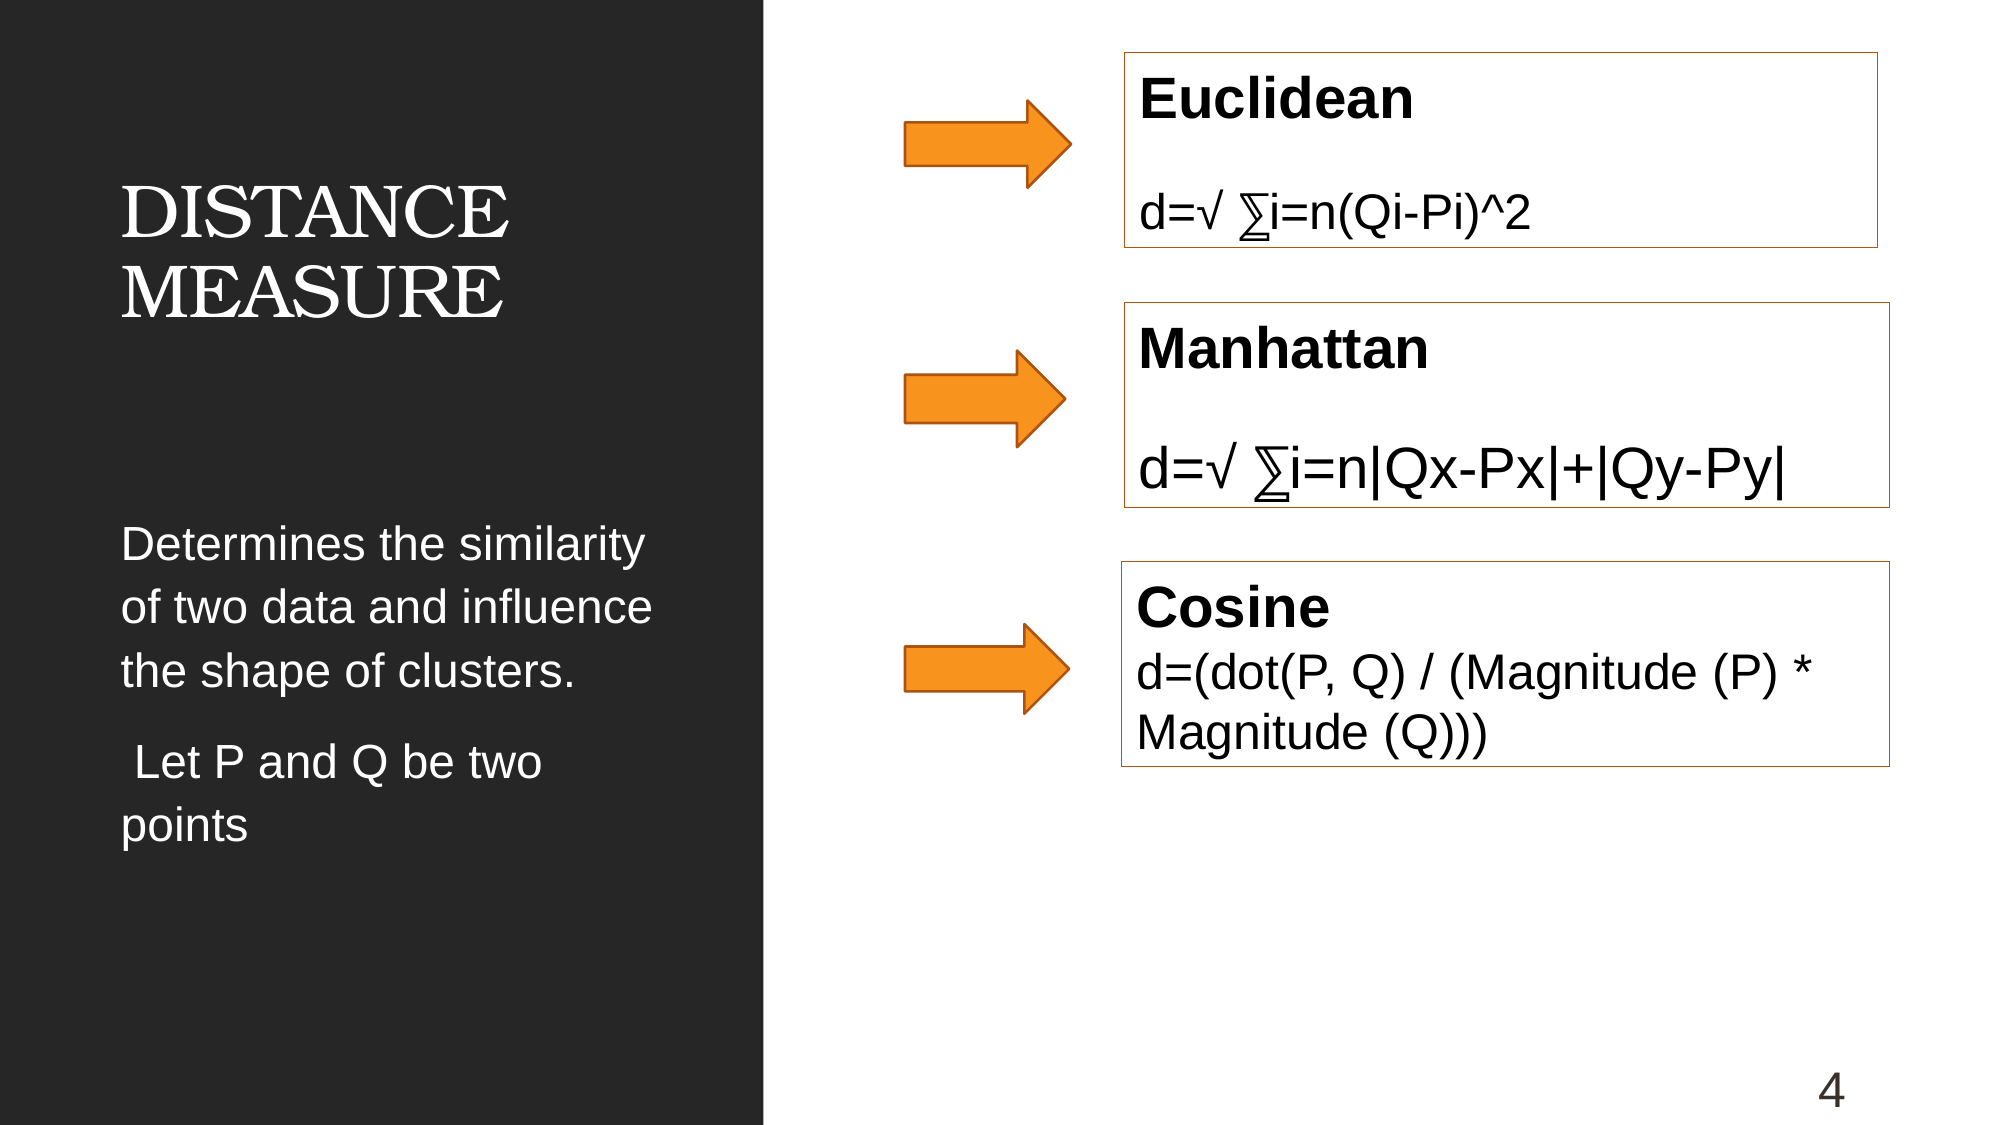

Euclidean

d=√ ⅀i=n(Qi-Pi)^2

# DISTANCE MEASURE
Manhattan

d=√ ⅀i=n|Qx-Px|+|Qy-Py|

Determines the similarity of two data and influence the shape of clusters.
 Let P and Q be two points
Cosine
d=(dot(P, Q) / (Magnitude (P) * Magnitude (Q)))

4